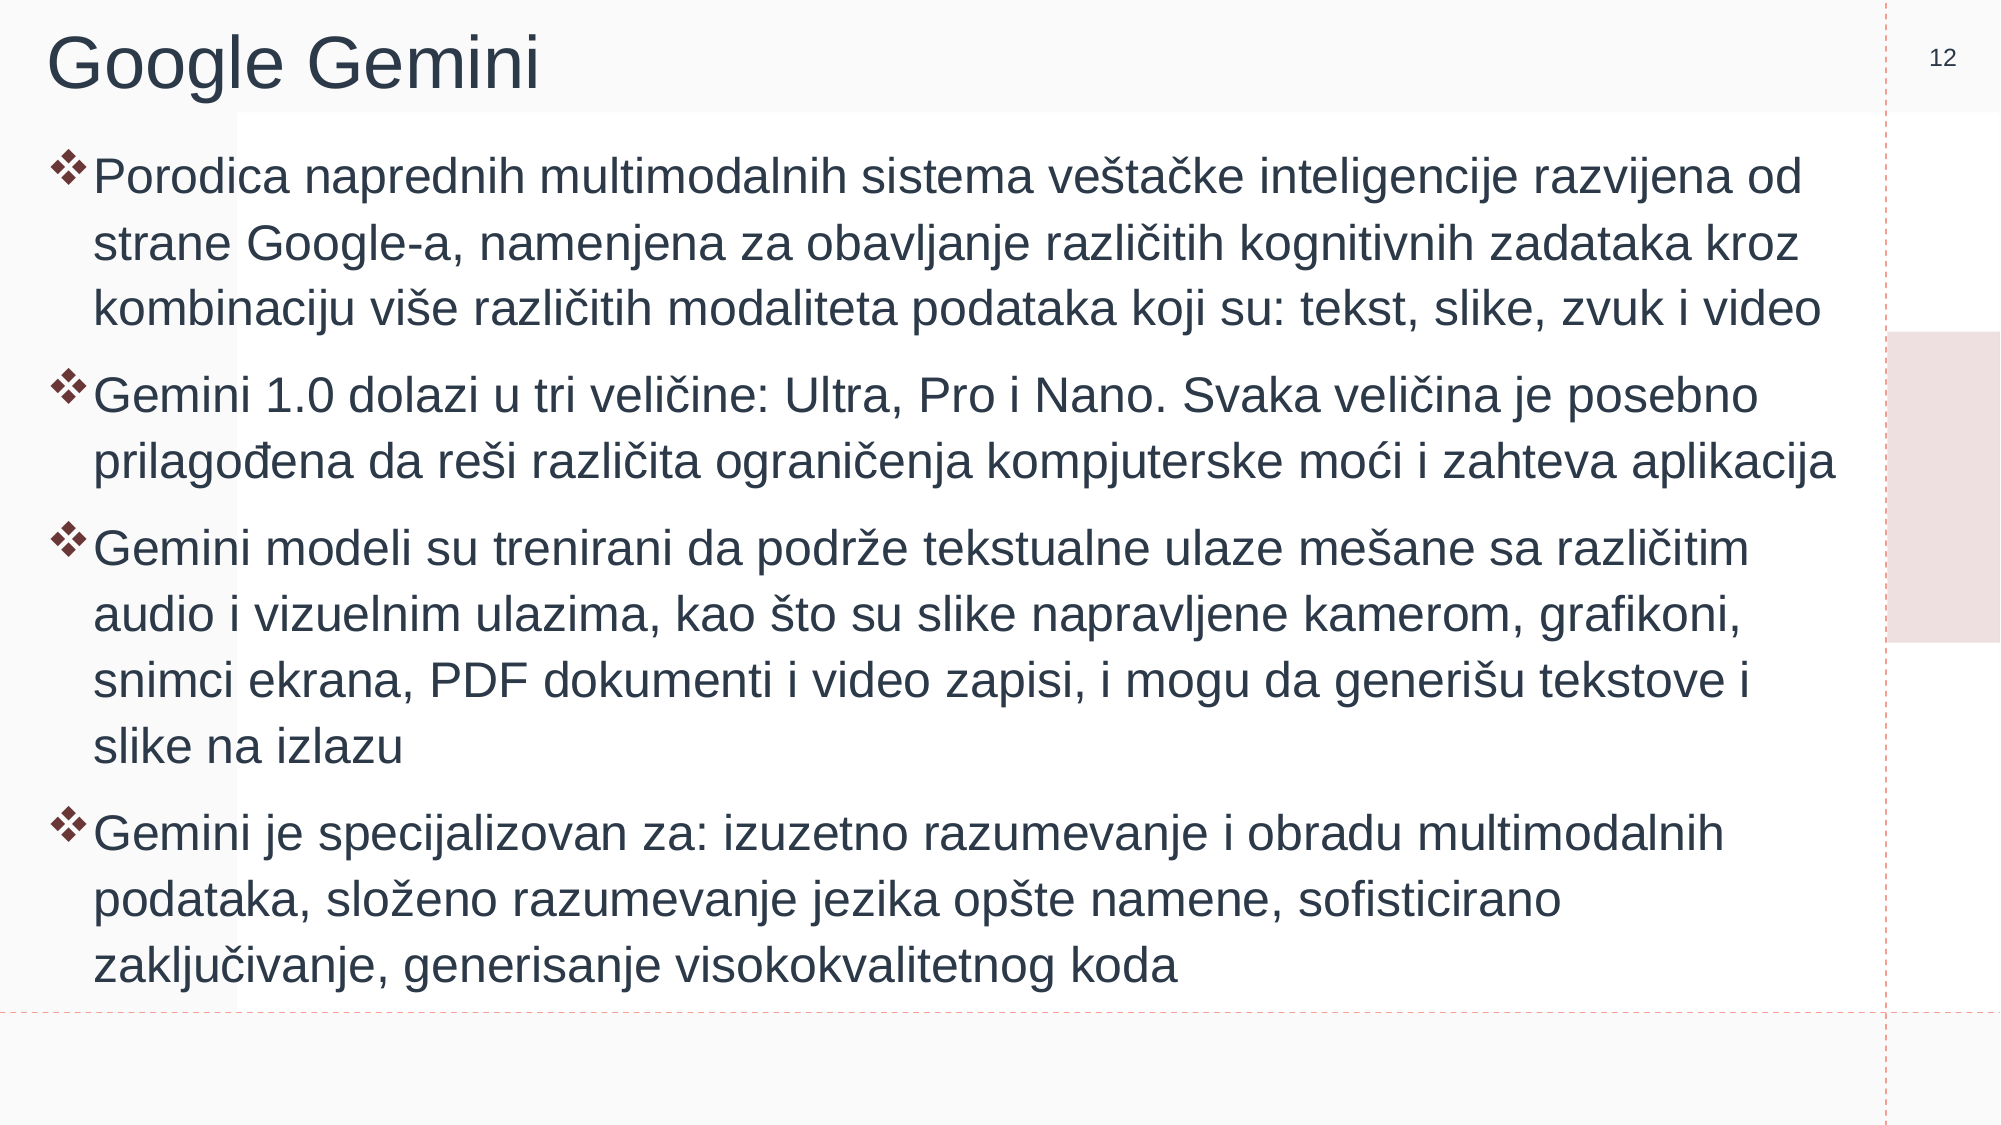

12
# Google Gemini
Porodica naprednih multimodalnih sistema veštačke inteligencije razvijena od strane Google-a, namenjena za obavljanje različitih kognitivnih zadataka kroz kombinaciju više različitih modaliteta podataka koji su: tekst, slike, zvuk i video
Gemini 1.0 dolazi u tri veličine: Ultra, Pro i Nano. Svaka veličina je posebno prilagođena da reši različita ograničenja kompjuterske moći i zahteva aplikacija
Gemini modeli su trenirani da podrže tekstualne ulaze mešane sa različitim audio i vizuelnim ulazima, kao što su slike napravljene kamerom, grafikoni, snimci ekrana, PDF dokumenti i video zapisi, i mogu da generišu tekstove i slike na izlazu
Gemini je specijalizovan za: izuzetno razumevanje i obradu multimodalnih podataka, složeno razumevanje jezika opšte namene, sofisticirano zaključivanje, generisanje visokokvalitetnog koda